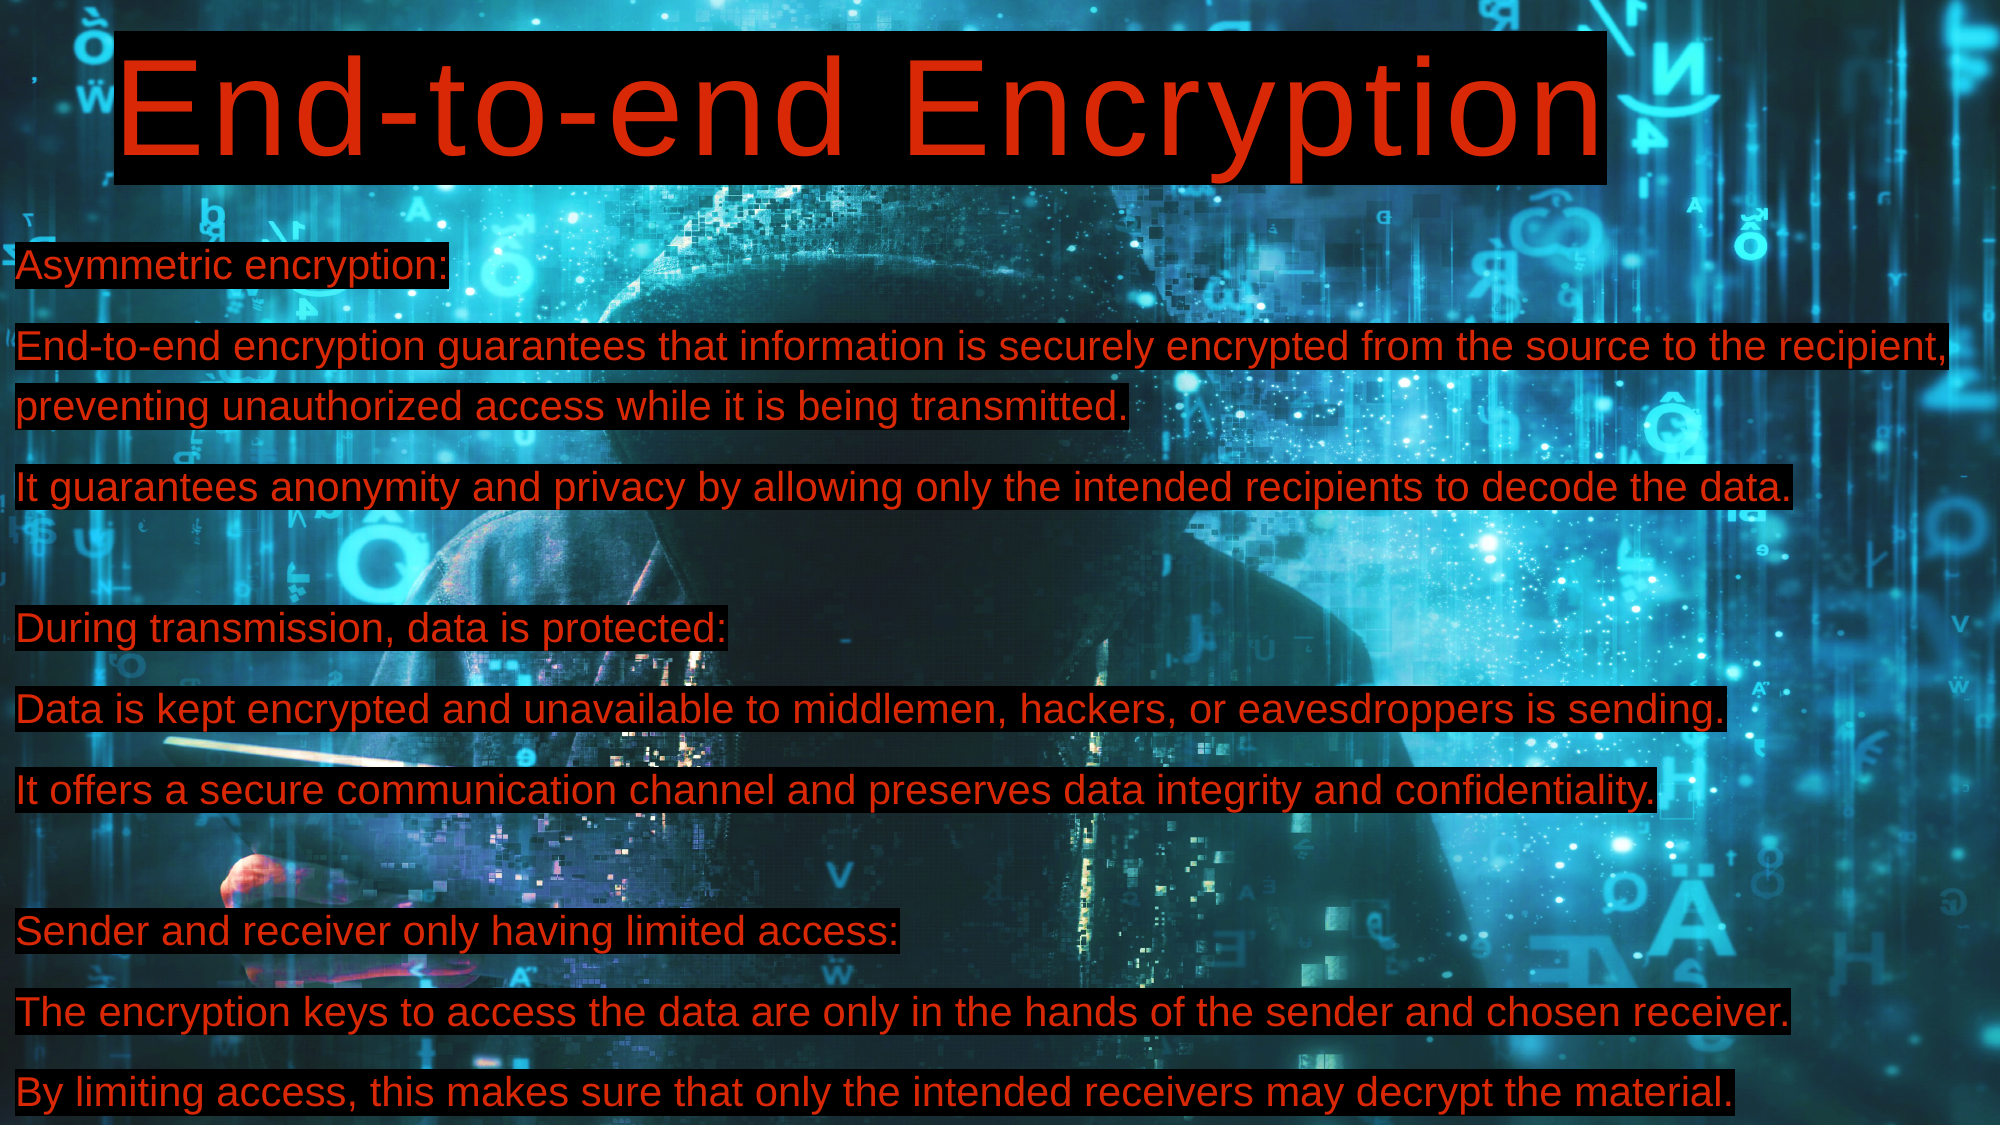

# End-to-end Encryption
Asymmetric encryption:
End-to-end encryption guarantees that information is securely encrypted from the source to the recipient, preventing unauthorized access while it is being transmitted.
It guarantees anonymity and privacy by allowing only the intended recipients to decode the data.
During transmission, data is protected:
Data is kept encrypted and unavailable to middlemen, hackers, or eavesdroppers is sending.
It offers a secure communication channel and preserves data integrity and confidentiality.
Sender and receiver only having limited access:
The encryption keys to access the data are only in the hands of the sender and chosen receiver.
By limiting access, this makes sure that only the intended receivers may decrypt the material.